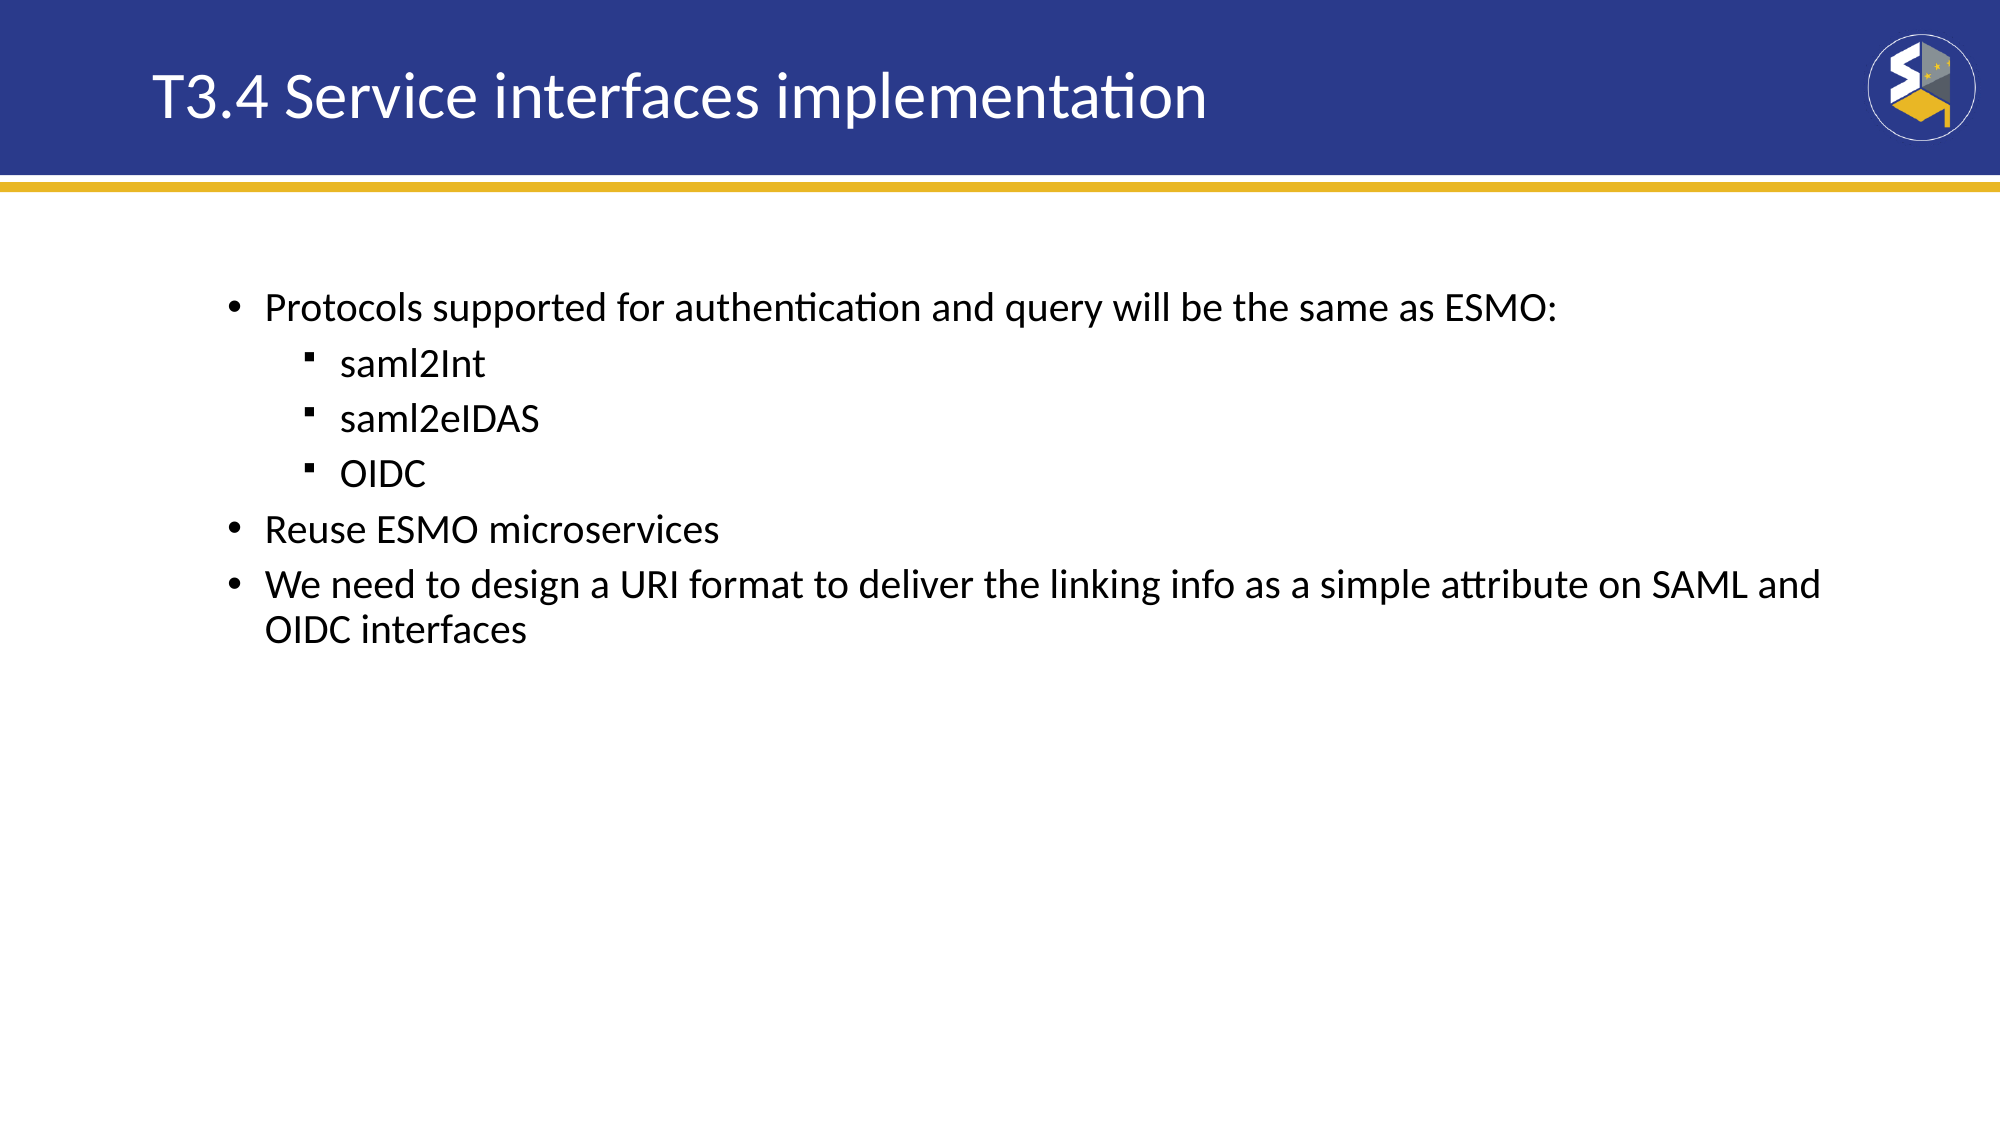

# T3.4 Service interfaces implementation
Protocols supported for authentication and query will be the same as ESMO:
saml2Int
saml2eIDAS
OIDC
Reuse ESMO microservices
We need to design a URI format to deliver the linking info as a simple attribute on SAML and OIDC interfaces